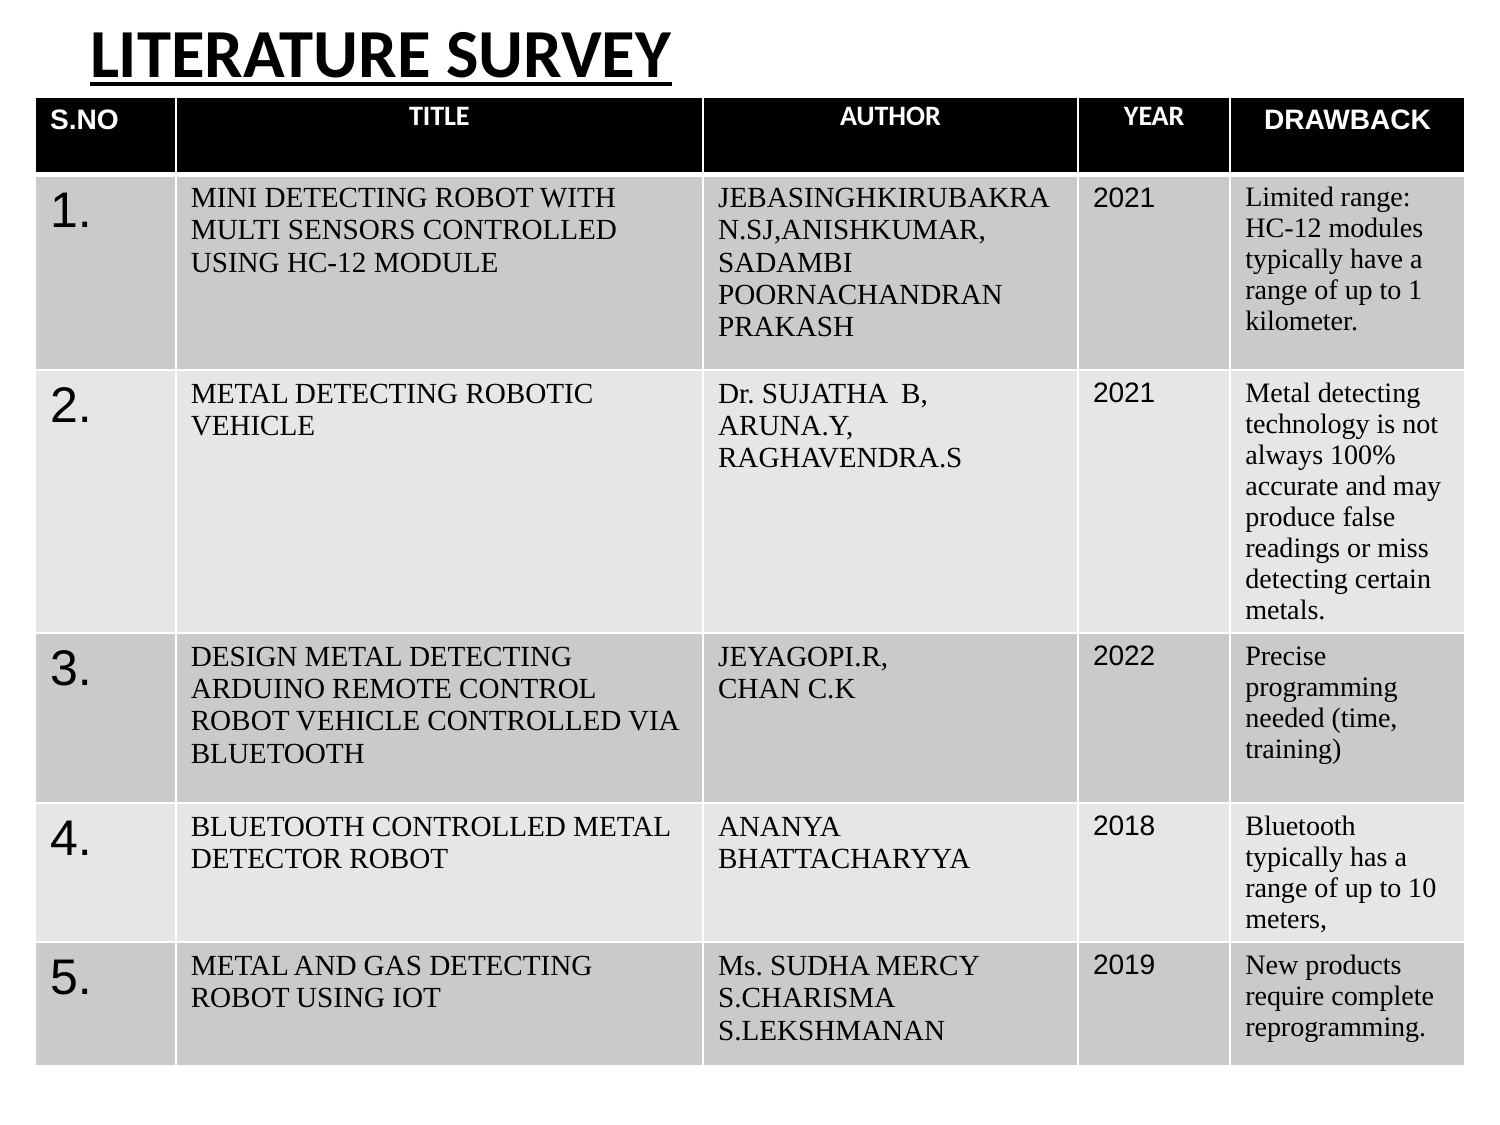

# LITERATURE SURVEY
| S.NO | TITLE | AUTHOR | YEAR | DRAWBACK |
| --- | --- | --- | --- | --- |
| 1. | MINI DETECTING ROBOT WITH MULTI SENSORS CONTROLLED USING HC-12 MODULE | JEBASINGHKIRUBAKRAN.SJ,ANISHKUMAR, SADAMBI POORNACHANDRAN PRAKASH | 2021 | Limited range: HC-12 modules typically have a range of up to 1 kilometer. |
| 2. | METAL DETECTING ROBOTIC VEHICLE | Dr. SUJATHA B, ARUNA.Y, RAGHAVENDRA.S | 2021 | Metal detecting technology is not always 100% accurate and may produce false readings or miss detecting certain metals. |
| 3. | DESIGN METAL DETECTING ARDUINO REMOTE CONTROL ROBOT VEHICLE CONTROLLED VIA BLUETOOTH | JEYAGOPI.R, CHAN C.K | 2022 | Precise programming needed (time, training) |
| 4. | BLUETOOTH CONTROLLED METAL DETECTOR ROBOT | ANANYA BHATTACHARYYA | 2018 | Bluetooth typically has a range of up to 10 meters, |
| 5. | METAL AND GAS DETECTING ROBOT USING IOT | Ms. SUDHA MERCY S.CHARISMA S.LEKSHMANAN | 2019 | New products require complete reprogramming. |